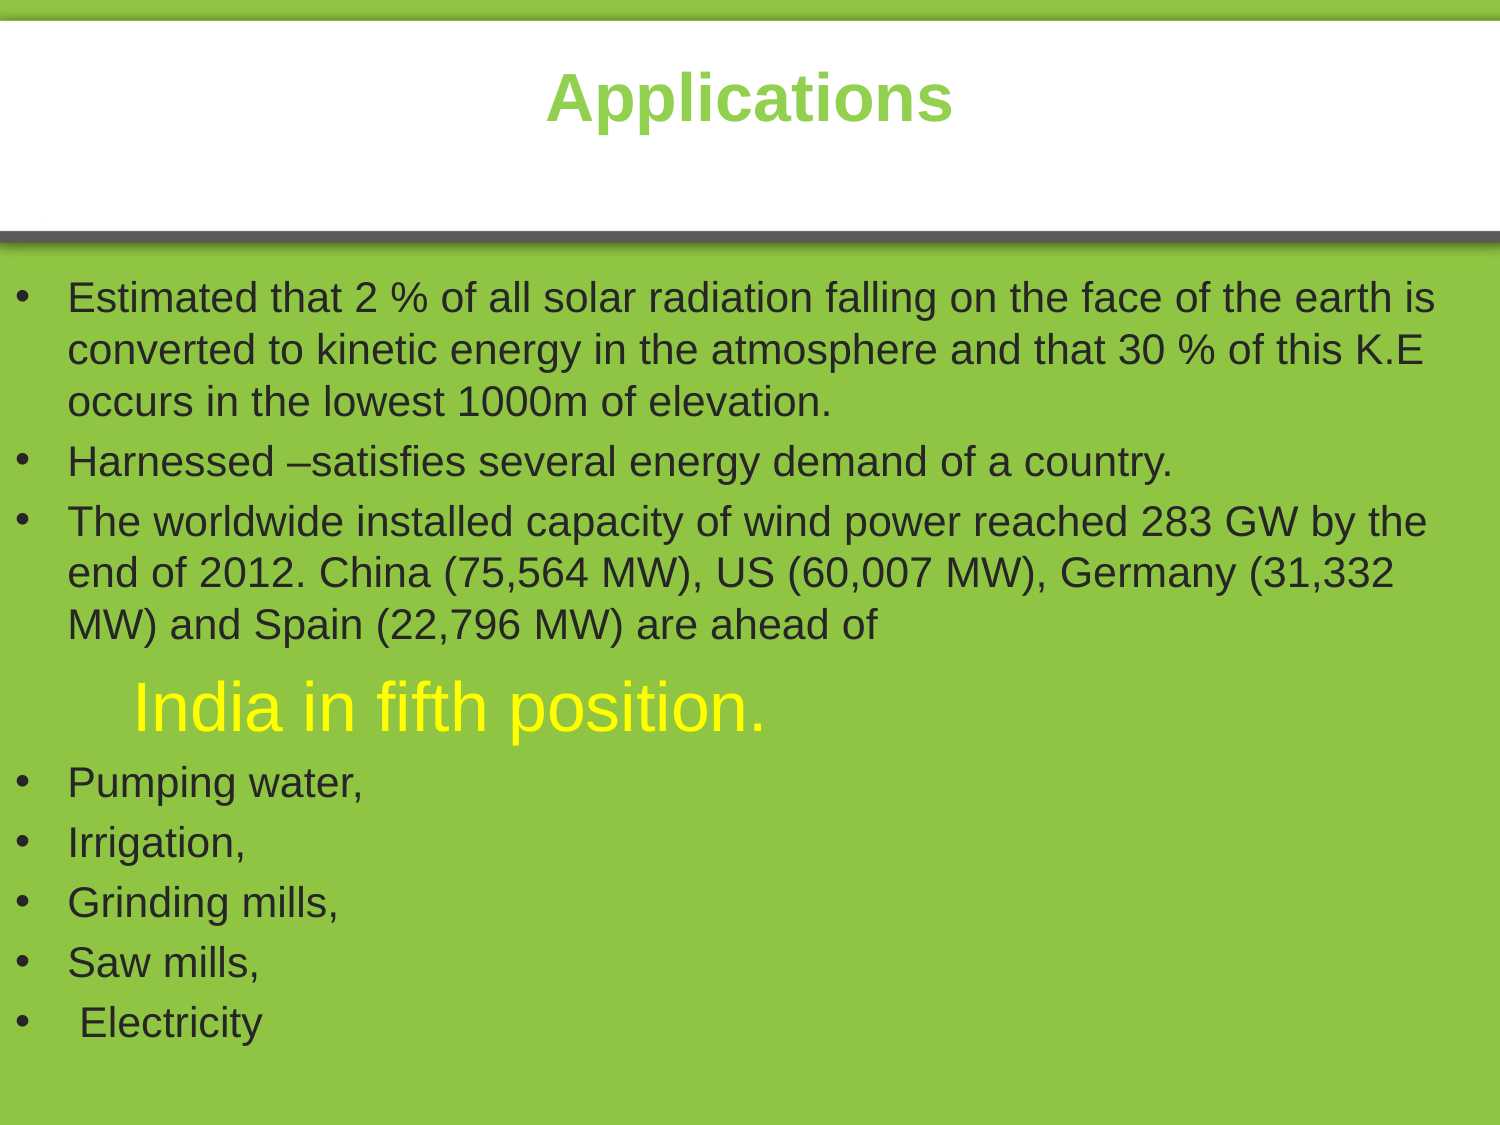

# Applications
Estimated that 2 % of all solar radiation falling on the face of the earth is converted to kinetic energy in the atmosphere and that 30 % of this K.E occurs in the lowest 1000m of elevation.
Harnessed –satisfies several energy demand of a country.
The worldwide installed capacity of wind power reached 283 GW by the end of 2012. China (75,564 MW), US (60,007 MW), Germany (31,332 MW) and Spain (22,796 MW) are ahead of
      India in fifth position.
Pumping water,
Irrigation,
Grinding mills,
Saw mills,
 Electricity